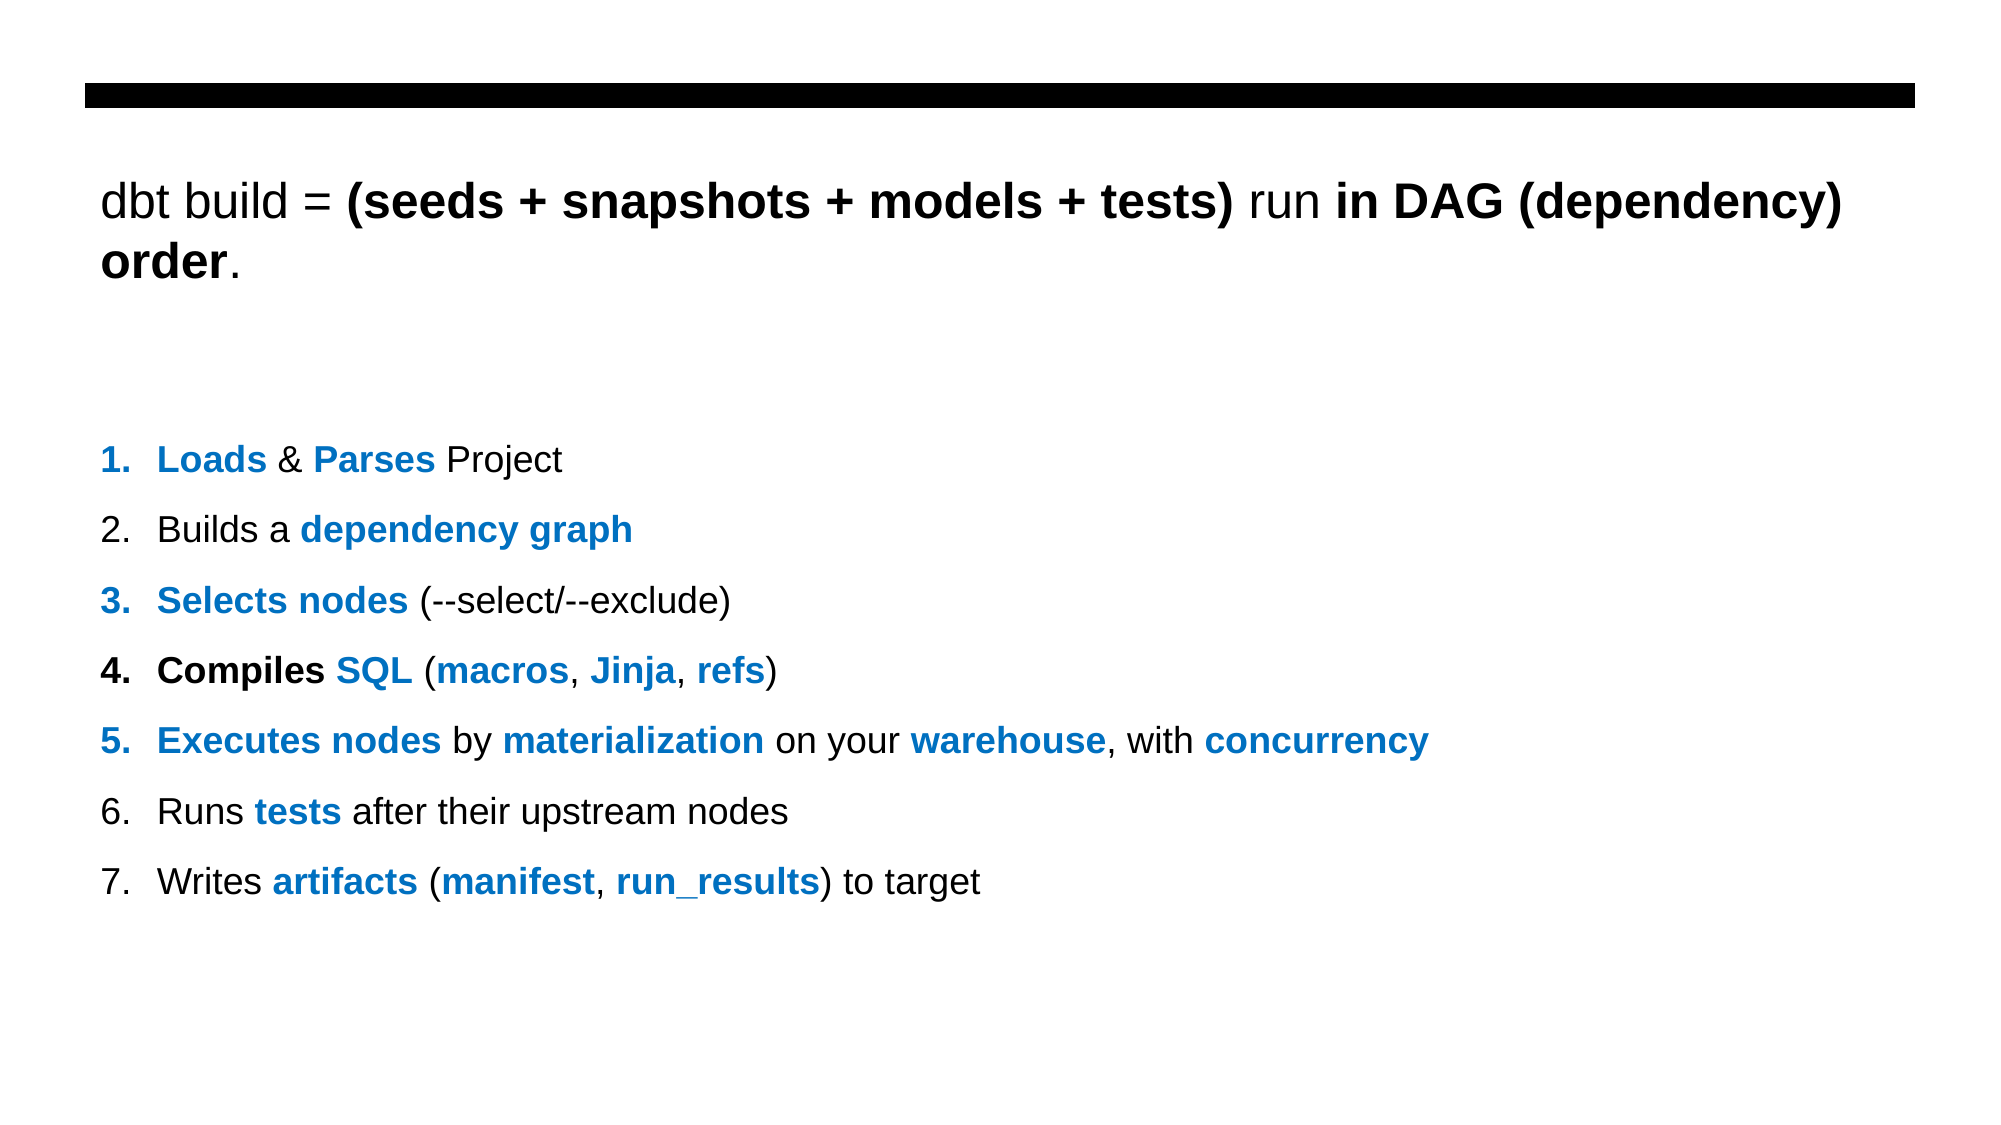

# dbt build = (seeds + snapshots + models + tests) run in DAG (dependency) order.
Loads & Parses Project
Builds a dependency graph
Selects nodes (--select/--exclude)
Compiles SQL (macros, Jinja, refs)
Executes nodes by materialization on your warehouse, with concurrency
Runs tests after their upstream nodes
Writes artifacts (manifest, run_results) to target